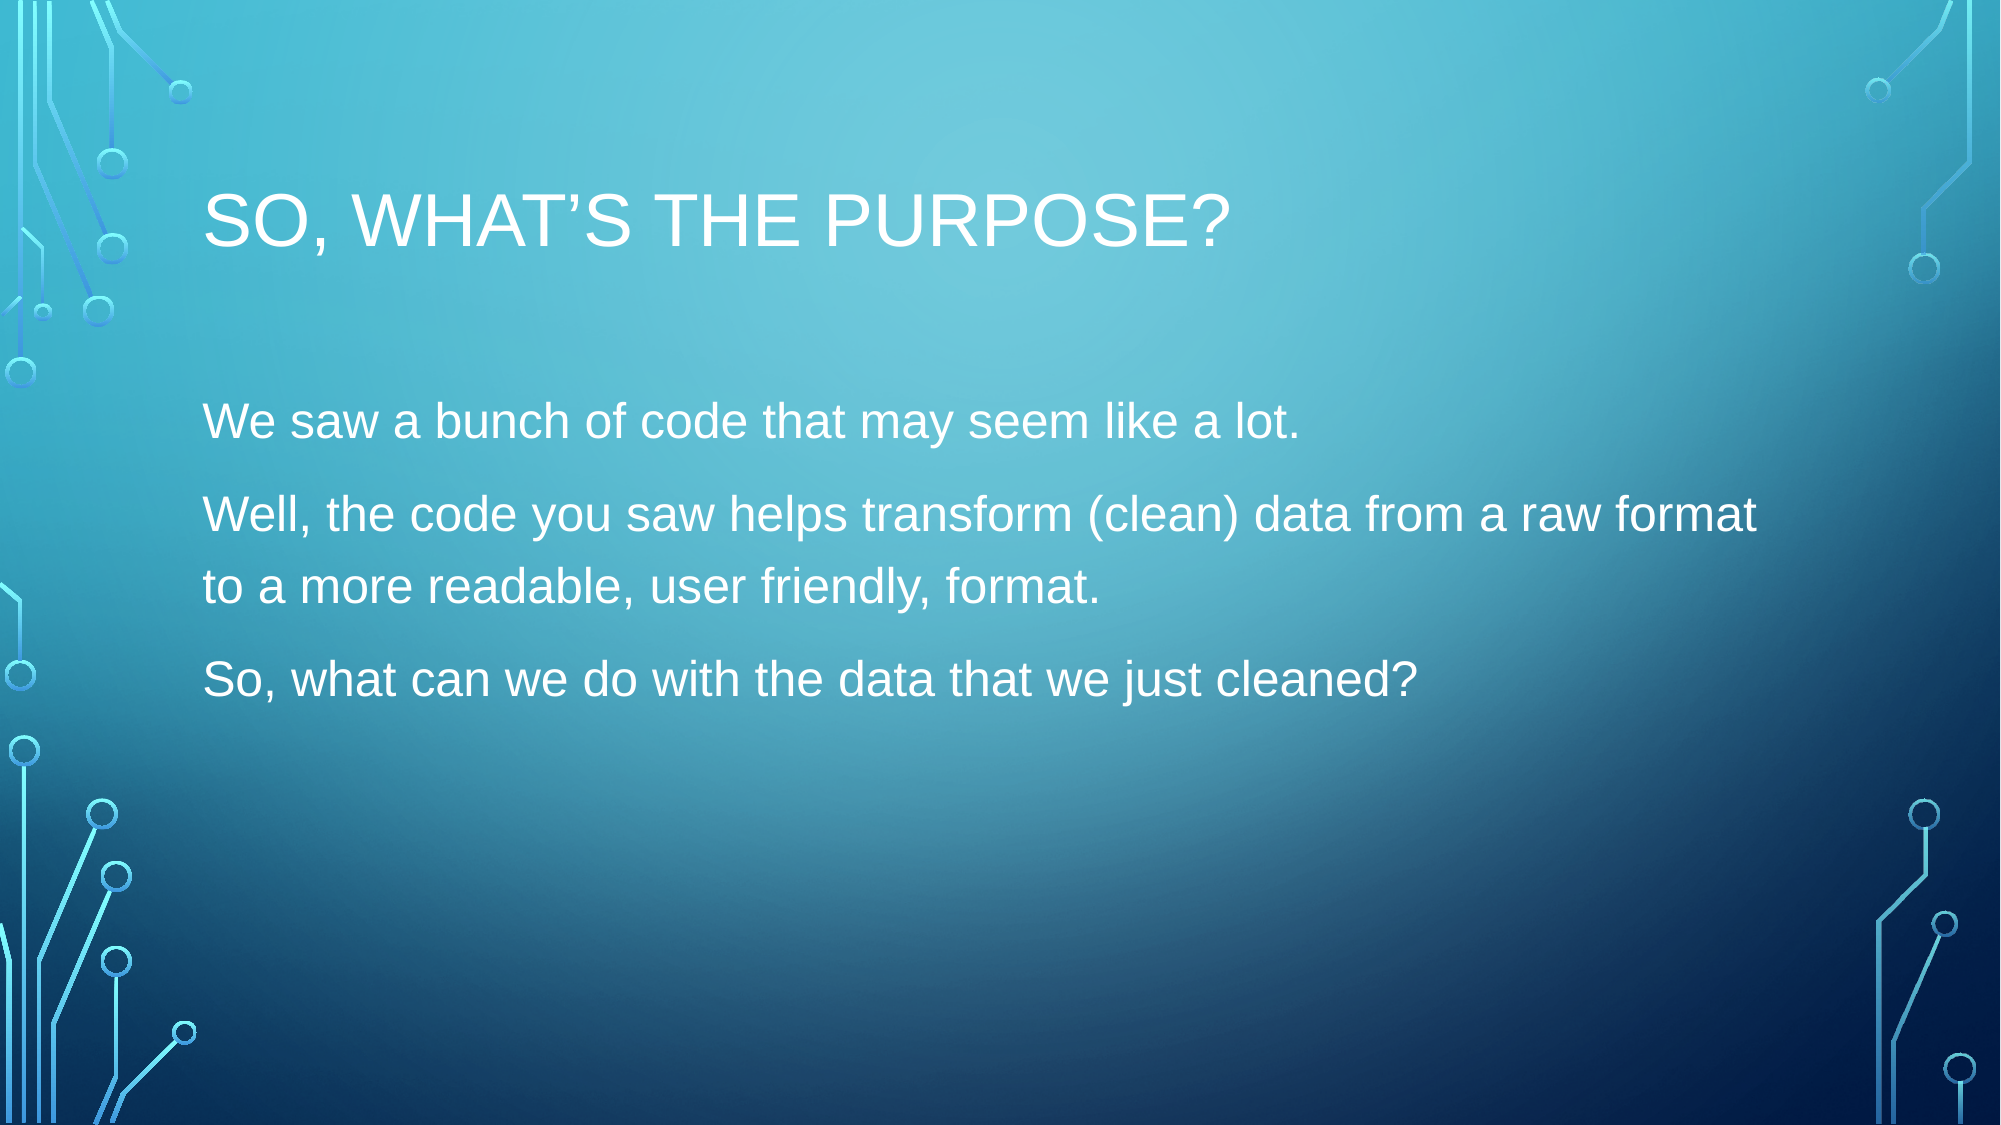

# So, what’s the purpose?
We saw a bunch of code that may seem like a lot.
Well, the code you saw helps transform (clean) data from a raw format to a more readable, user friendly, format.
So, what can we do with the data that we just cleaned?